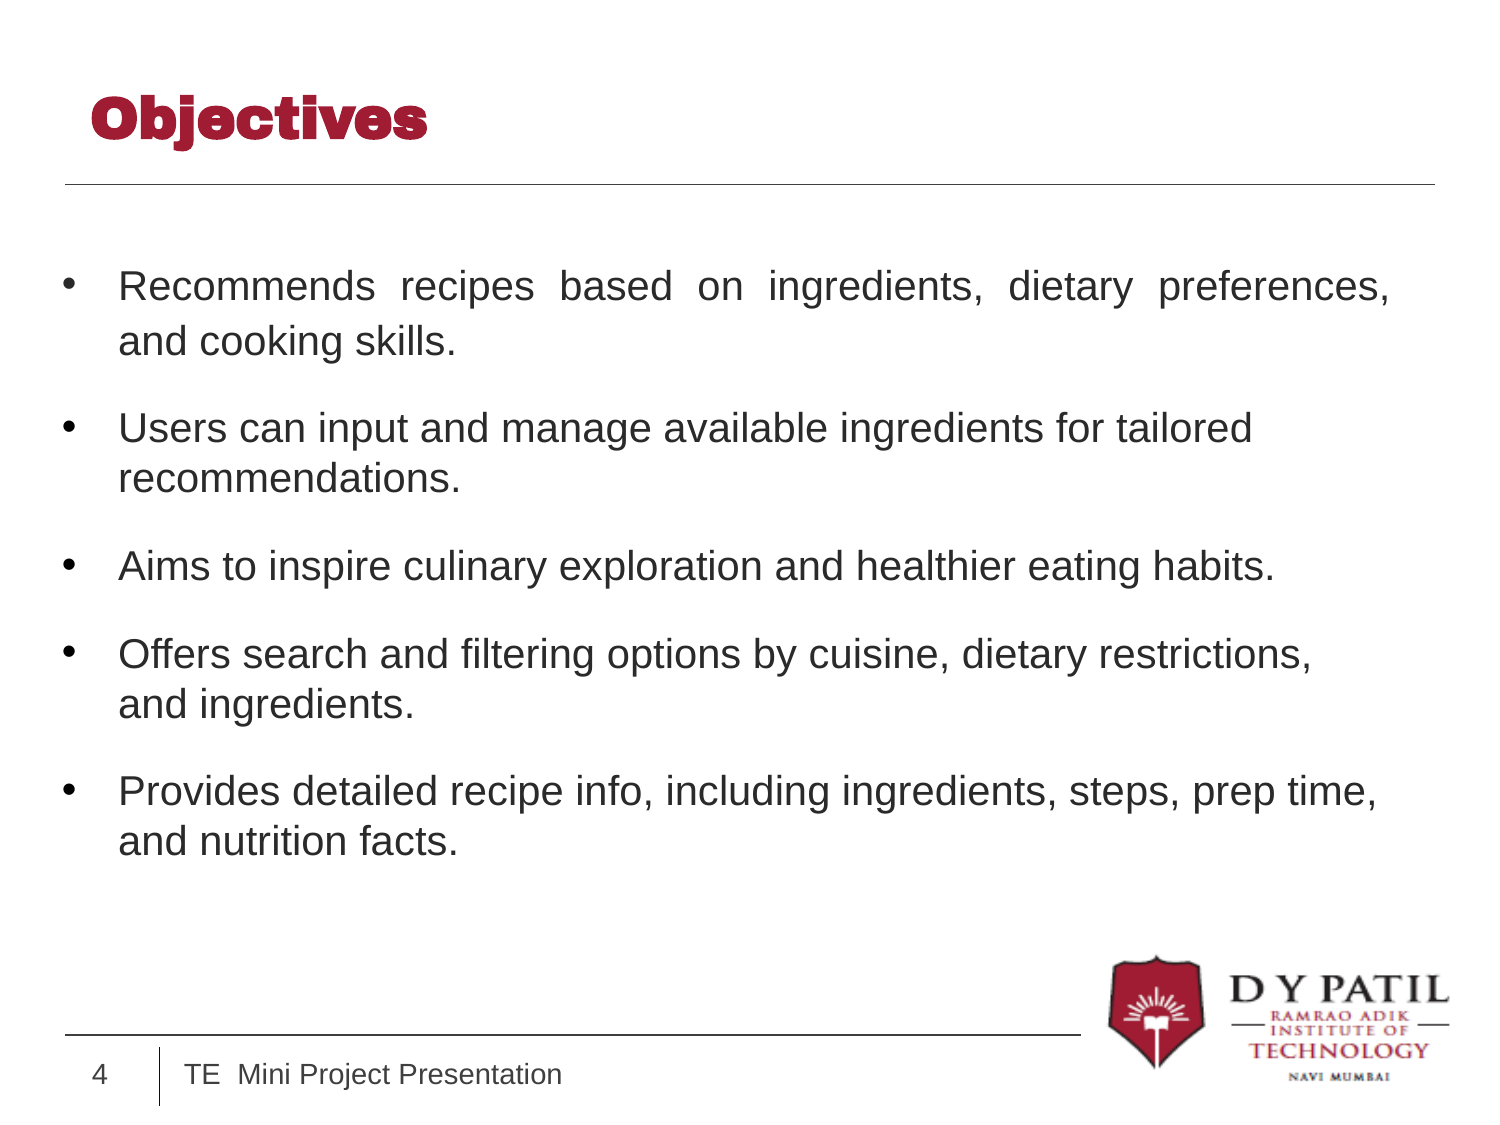

# Objectives

Recommends recipes based on ingredients, dietary preferences, and cooking skills.
Users can input and manage available ingredients for tailored recommendations.
Aims to inspire culinary exploration and healthier eating habits.
Offers search and filtering options by cuisine, dietary restrictions, and ingredients.
Provides detailed recipe info, including ingredients, steps, prep time, and nutrition facts.

4
TE  Mini Project Presentation